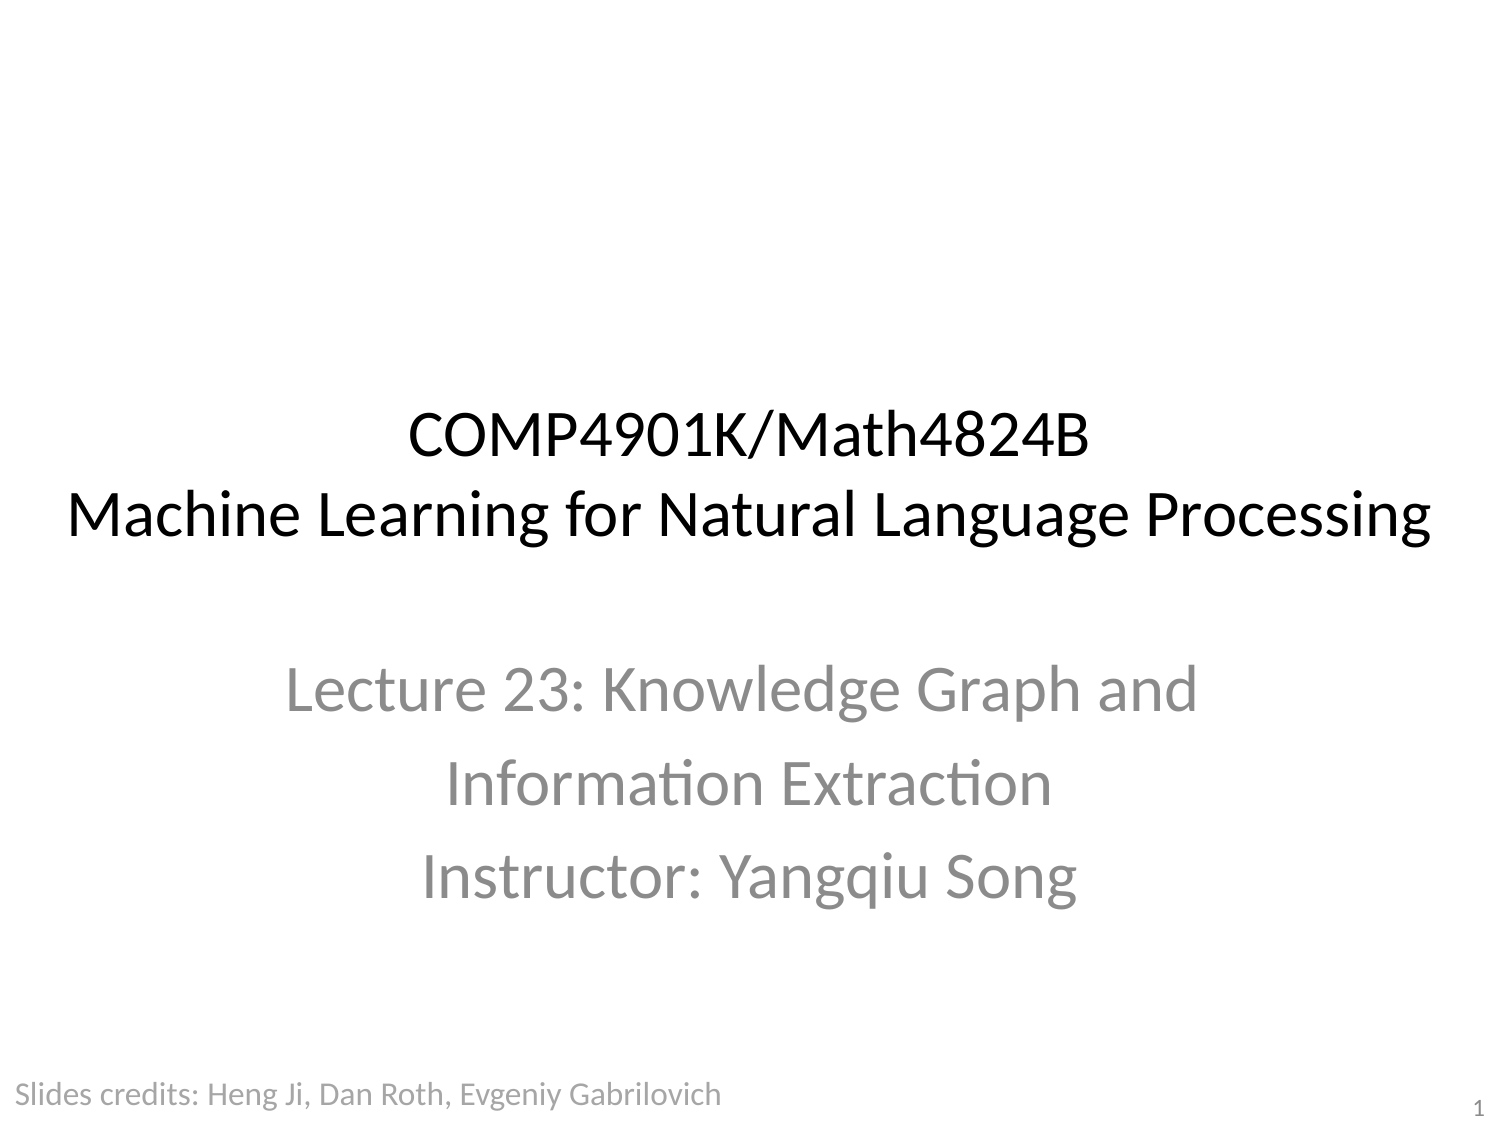

# COMP4901K/Math4824B Machine Learning for Natural Language Processing
Lecture 23: Knowledge Graph and
Information Extraction
Instructor: Yangqiu Song
Slides credits: Heng Ji, Dan Roth, Evgeniy Gabrilovich
1